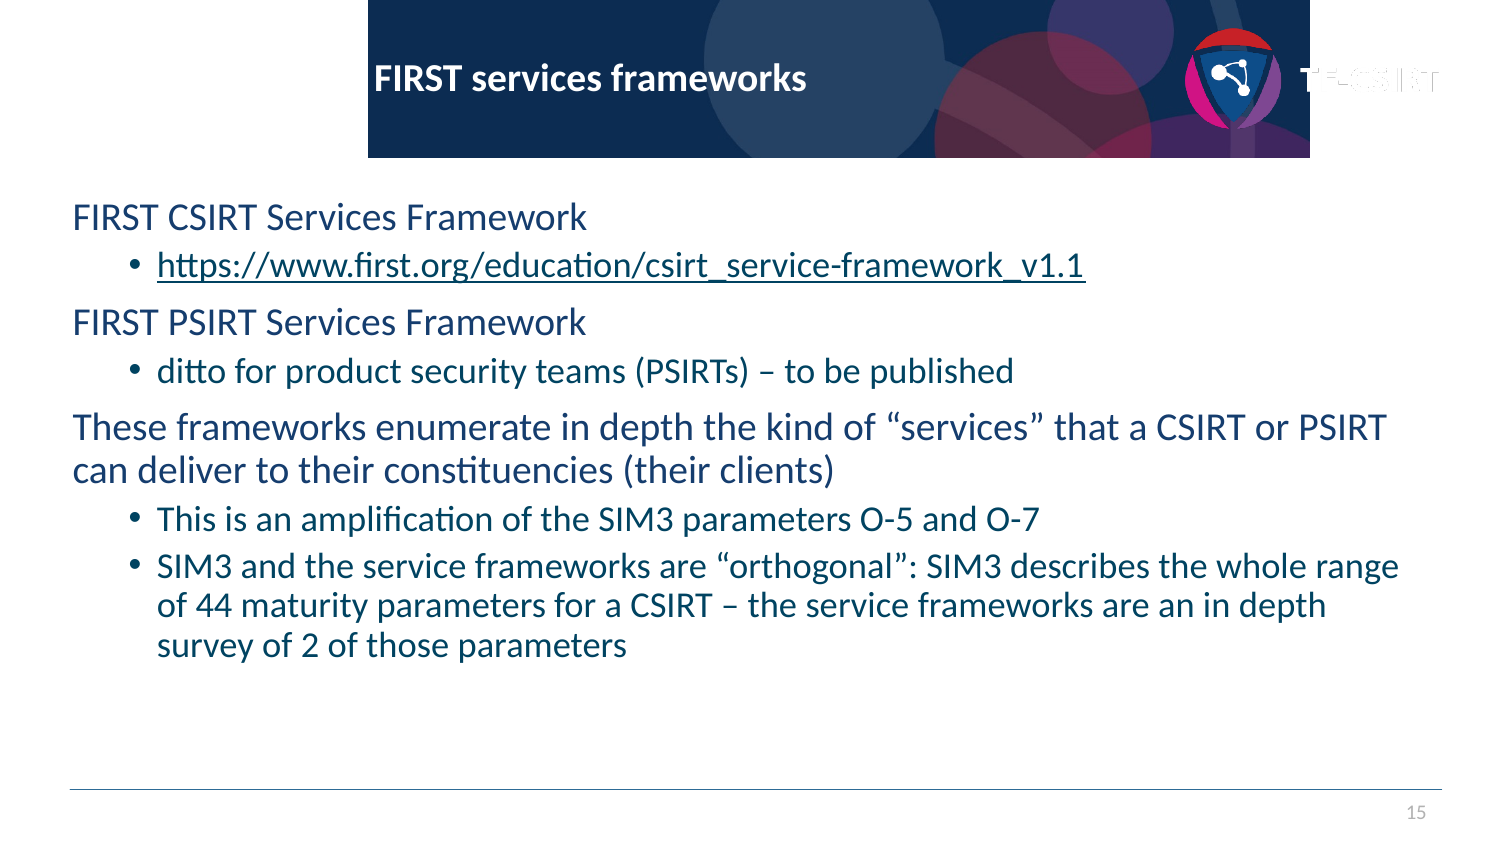

# Starting point #4 : FIRST services frameworks
FIRST CSIRT Services Framework
https://www.first.org/education/csirt_service-framework_v1.1
FIRST PSIRT Services Framework
ditto for product security teams (PSIRTs) – to be published
These frameworks enumerate in depth the kind of “services” that a CSIRT or PSIRT can deliver to their constituencies (their clients)
This is an amplification of the SIM3 parameters O-5 and O-7
SIM3 and the service frameworks are “orthogonal”: SIM3 describes the whole range of 44 maturity parameters for a CSIRT – the service frameworks are an in depth survey of 2 of those parameters
15